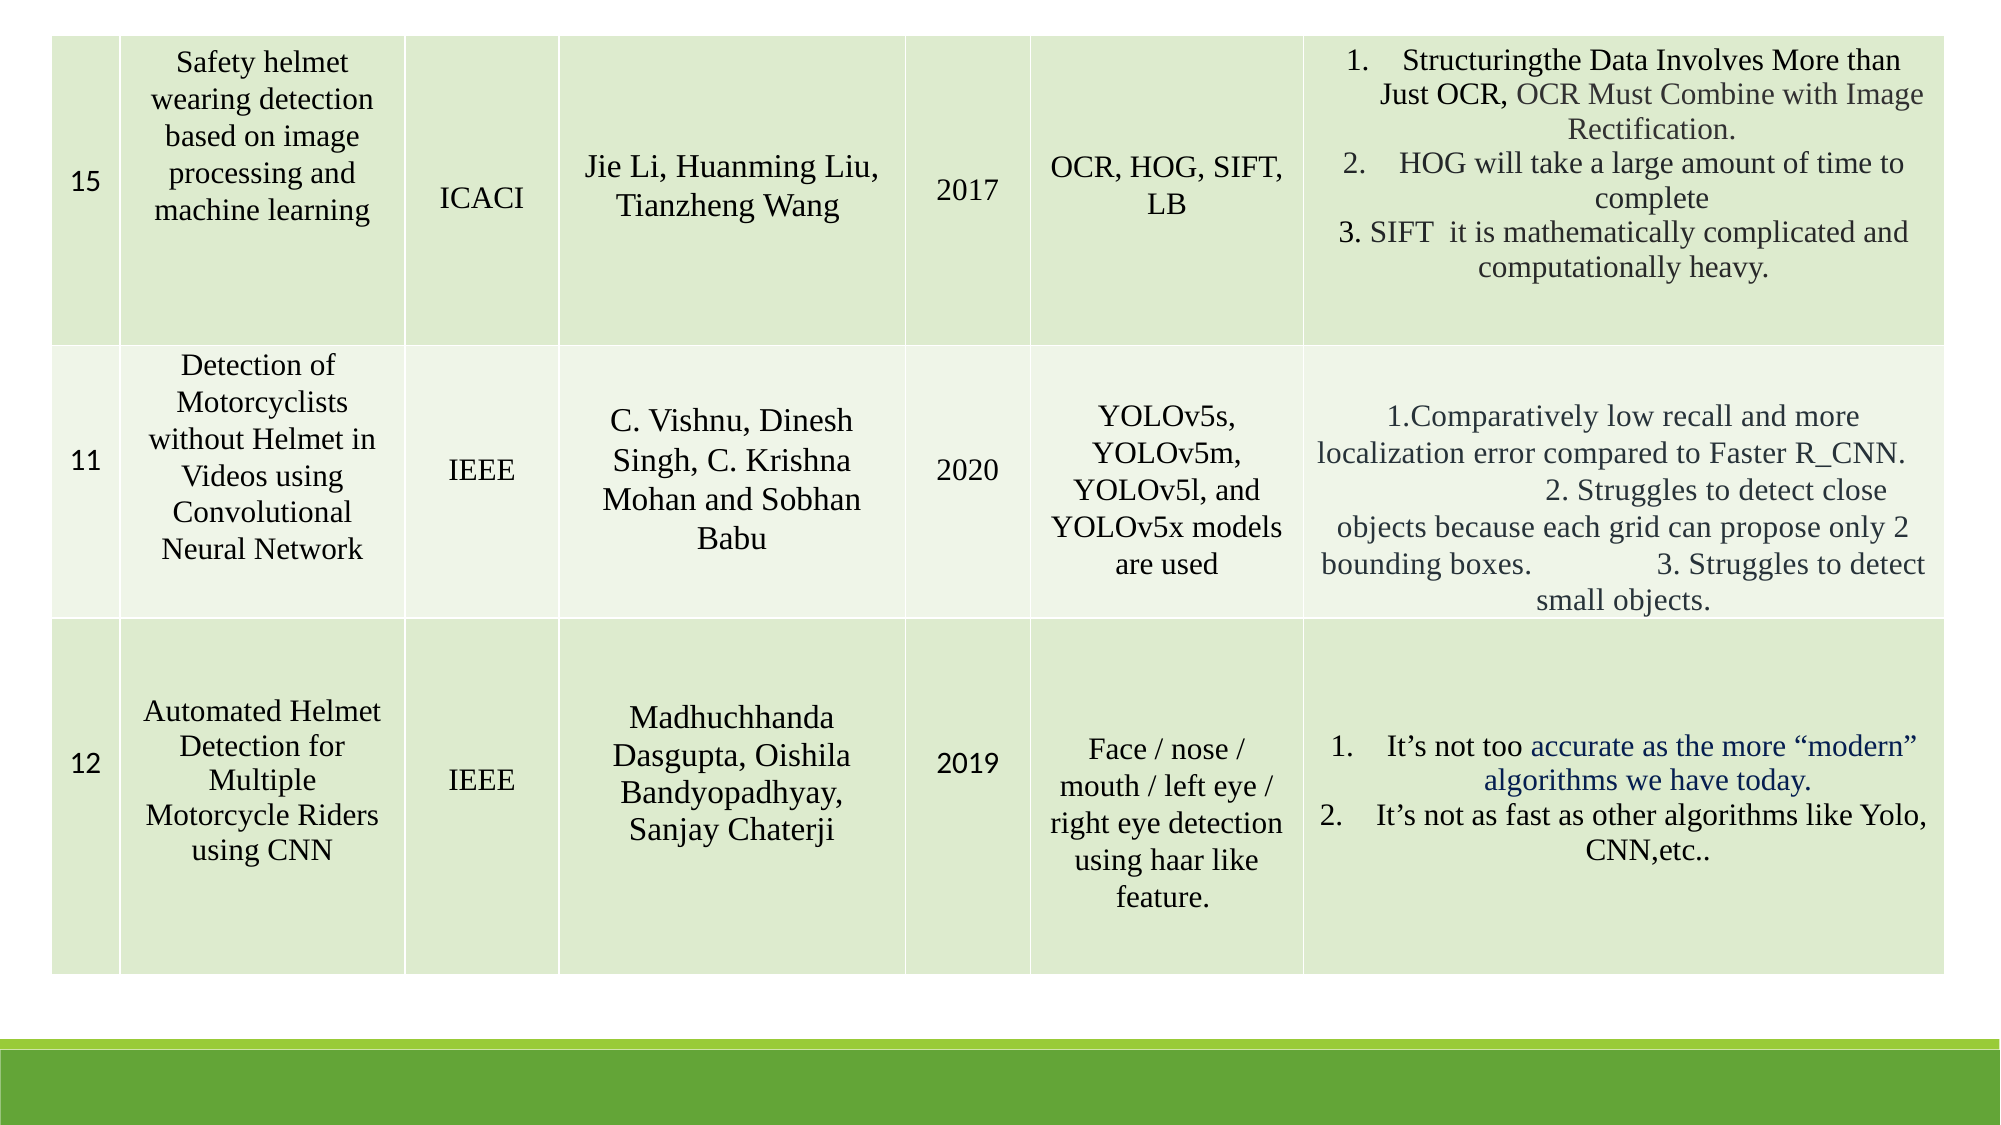

| 15 | Safety helmet wearing detection based on image processing and machine learning | ICACI | Jie Li, Huanming Liu, Tianzheng Wang | 2017 | OCR, HOG, SIFT, LB | Structuringthe Data Involves More than Just OCR, OCR Must Combine with Image Rectification. HOG will take a large amount of time to complete 3. SIFT  it is mathematically complicated and computationally heavy. |
| --- | --- | --- | --- | --- | --- | --- |
| 11 | Detection of Motorcyclists without Helmet in Videos using Convolutional Neural Network | IEEE | C. Vishnu, Dinesh Singh, C. Krishna Mohan and Sobhan Babu | 2020 | YOLOv5s, YOLOv5m, YOLOv5l, and YOLOv5x models are used | 1.Comparatively low recall and more localization error compared to Faster R\_CNN. 2. Struggles to detect close objects because each grid can propose only 2 bounding boxes. 3. Struggles to detect small objects. |
| 12 | Automated Helmet Detection for Multiple Motorcycle Riders using CNN | IEEE | Madhuchhanda Dasgupta, Oishila Bandyopadhyay, Sanjay Chaterji | 2019 | Face / nose / mouth / left eye / right eye detection using haar like feature. | It’s not too accurate as the more “modern” algorithms we have today. It’s not as fast as other algorithms like Yolo, CNN,etc.. |